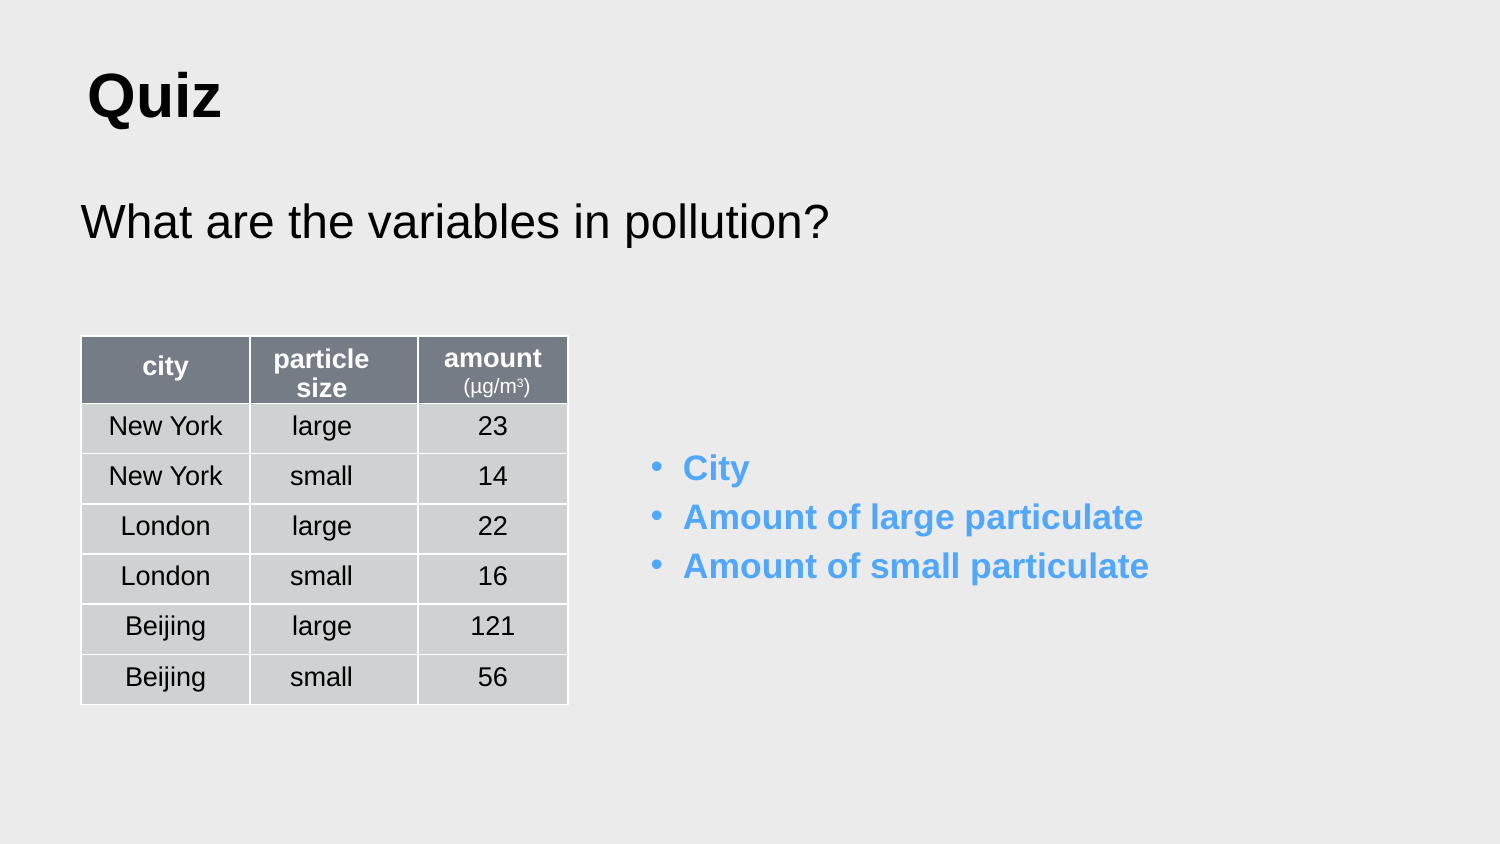

Quiz
What are the variables in pollution?
| city | particle size | amount (µg/m3) |
| --- | --- | --- |
| New York | large | 23 |
| New York | small | 14 |
| London | large | 22 |
| London | small | 16 |
| Beijing | large | 121 |
| Beijing | small | 56 |
City
Amount of large particulate
Amount of small particulate